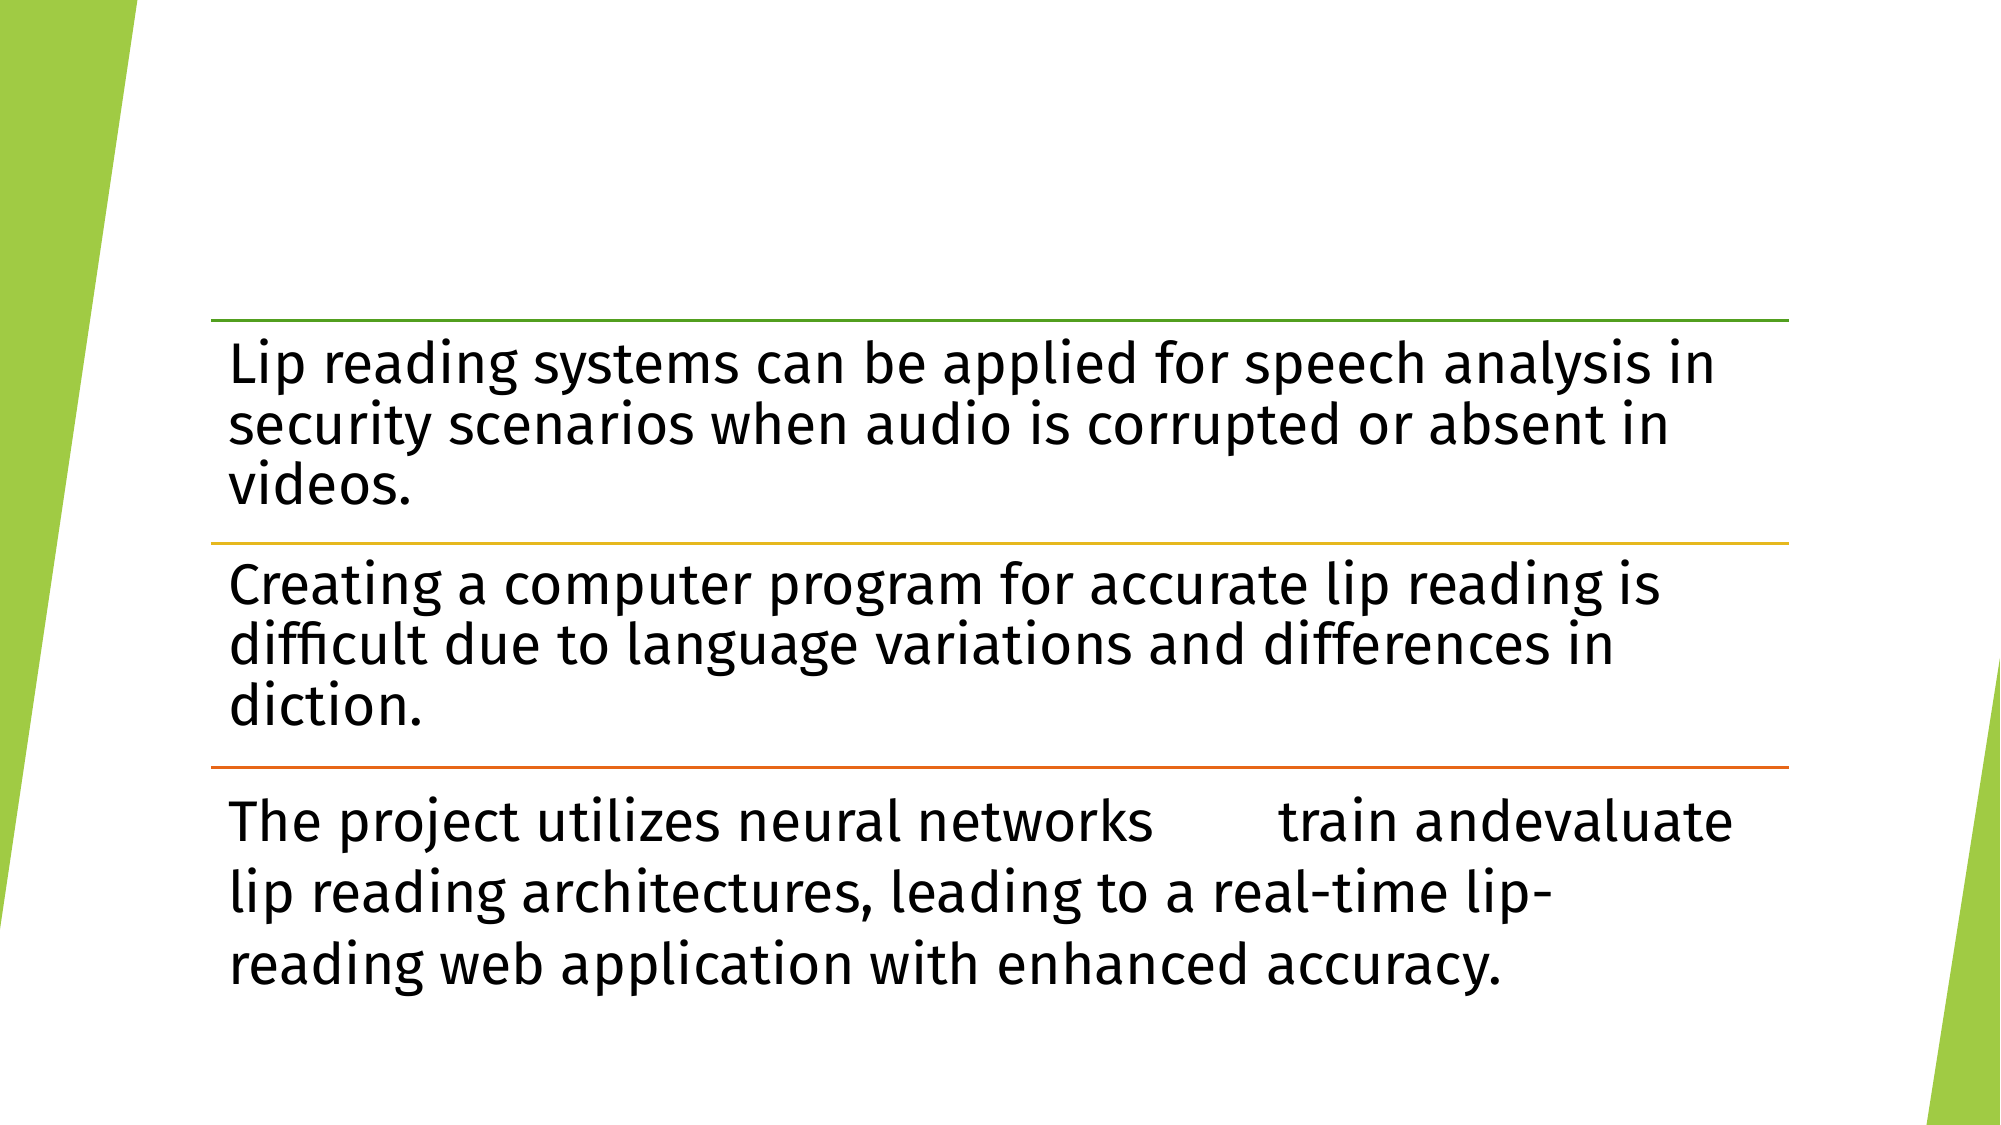

Lip reading systems can be applied for speech analysis in security scenarios when audio is corrupted or absent in videos.
Creating a computer program for accurate lip reading is difficult due to language variations and differences in diction.
The project utilizes neural networks	train andevaluate lip reading architectures, leading to a real-time lip-
reading web application with enhanced accuracy.